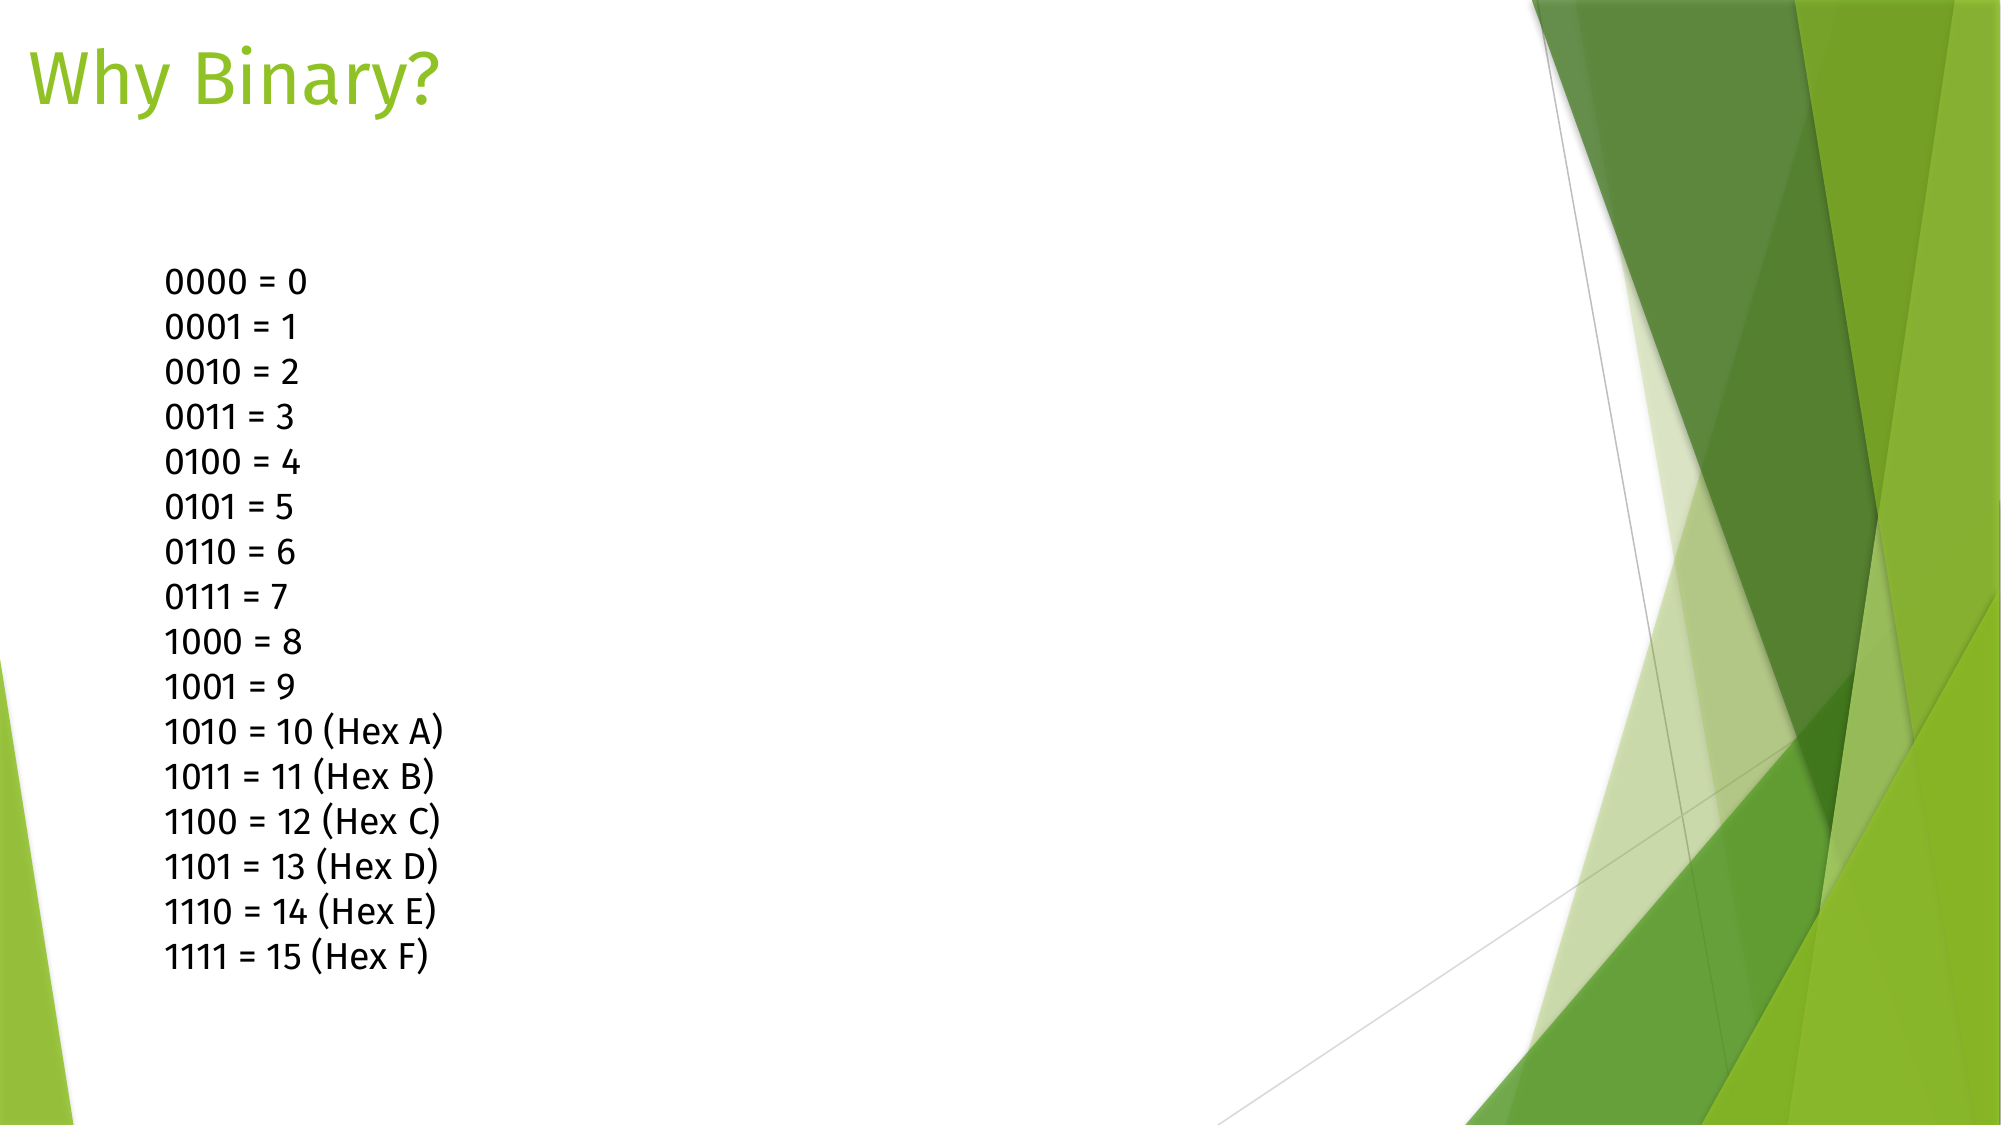

# Why Binary?
0000 = 0
0001 = 1
0010 = 2
0011 = 3
0100 = 4
0101 = 5
0110 = 6
0111 = 7
1000 = 8
1001 = 9
1010 = 10 (Hex A)
1011 = 11 (Hex B)
1100 = 12 (Hex C)
1101 = 13 (Hex D)
1110 = 14 (Hex E)
1111 = 15 (Hex F)